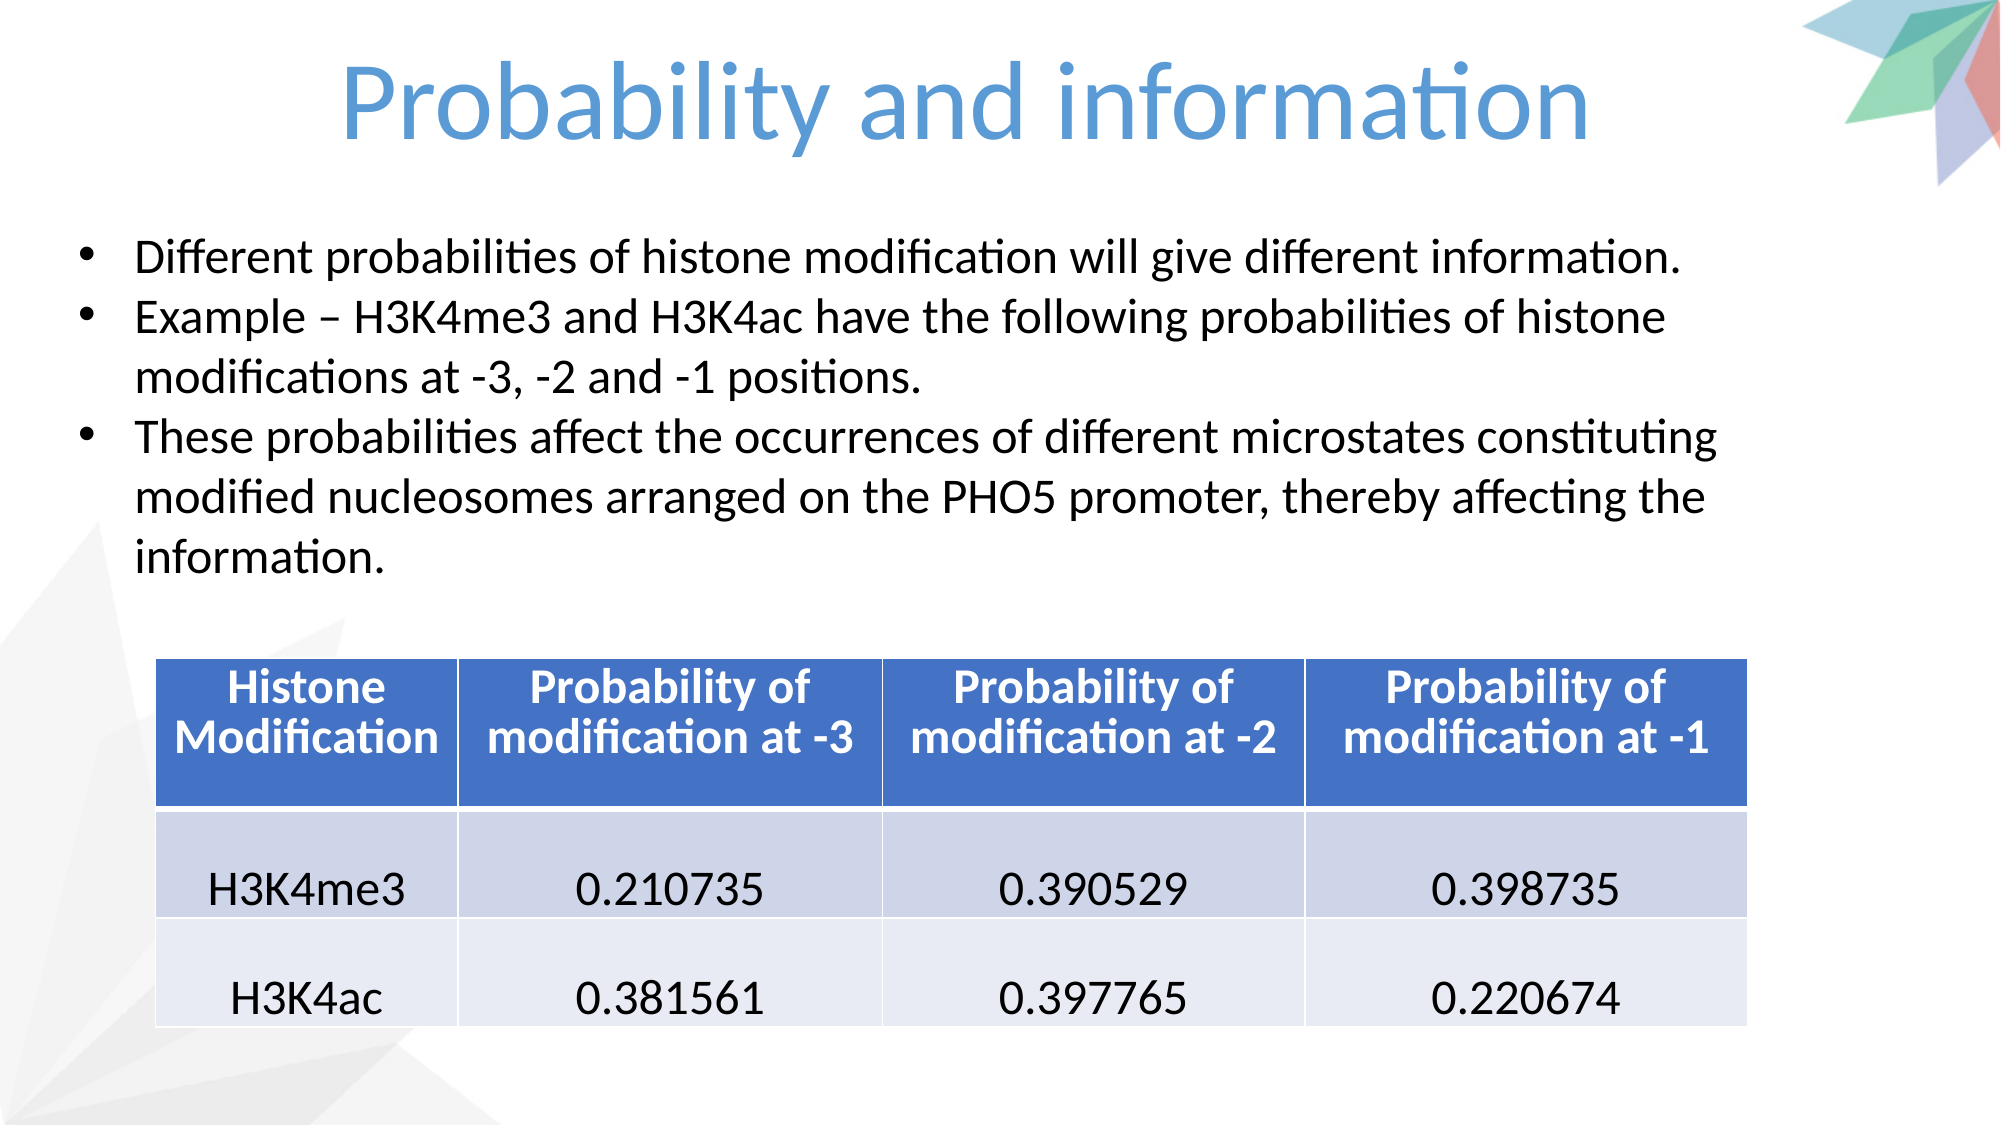

Probability and information
Different probabilities of histone modification will give different information.
Example – H3K4me3 and H3K4ac have the following probabilities of histone modifications at -3, -2 and -1 positions.
These probabilities affect the occurrences of different microstates constituting modified nucleosomes arranged on the PHO5 promoter, thereby affecting the information.
| Histone Modification | Probability of modification at -3 | Probability of modification at -2 | Probability of modification at -1 |
| --- | --- | --- | --- |
| H3K4me3 | 0.210735 | 0.390529 | 0.398735 |
| H3K4ac | 0.381561 | 0.397765 | 0.220674 |